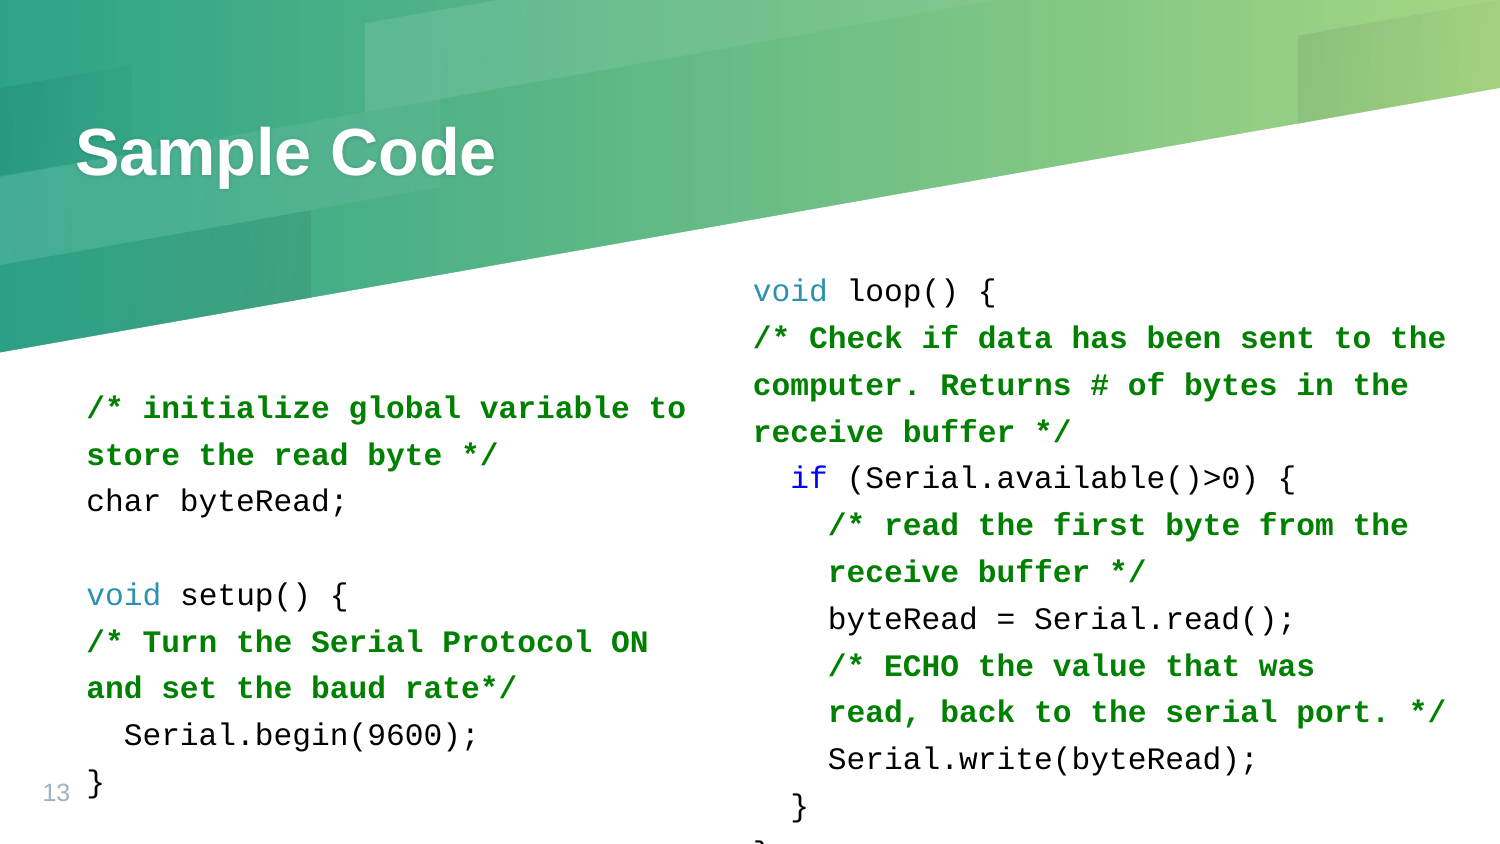

# Sample Code
void loop() {
/* Check if data has been sent to the computer. Returns # of bytes in the receive buffer */
  if (Serial.available()>0) {
    /* read the first byte from the
    receive buffer */
    byteRead = Serial.read();
    /* ECHO the value that was
read, back to the serial port. */
    Serial.write(byteRead);
  }
}

/* initialize global variable to store the read byte */
char byteRead;
void setup() {
/* Turn the Serial Protocol ON and set the baud rate*/
  Serial.begin(9600);
}

13